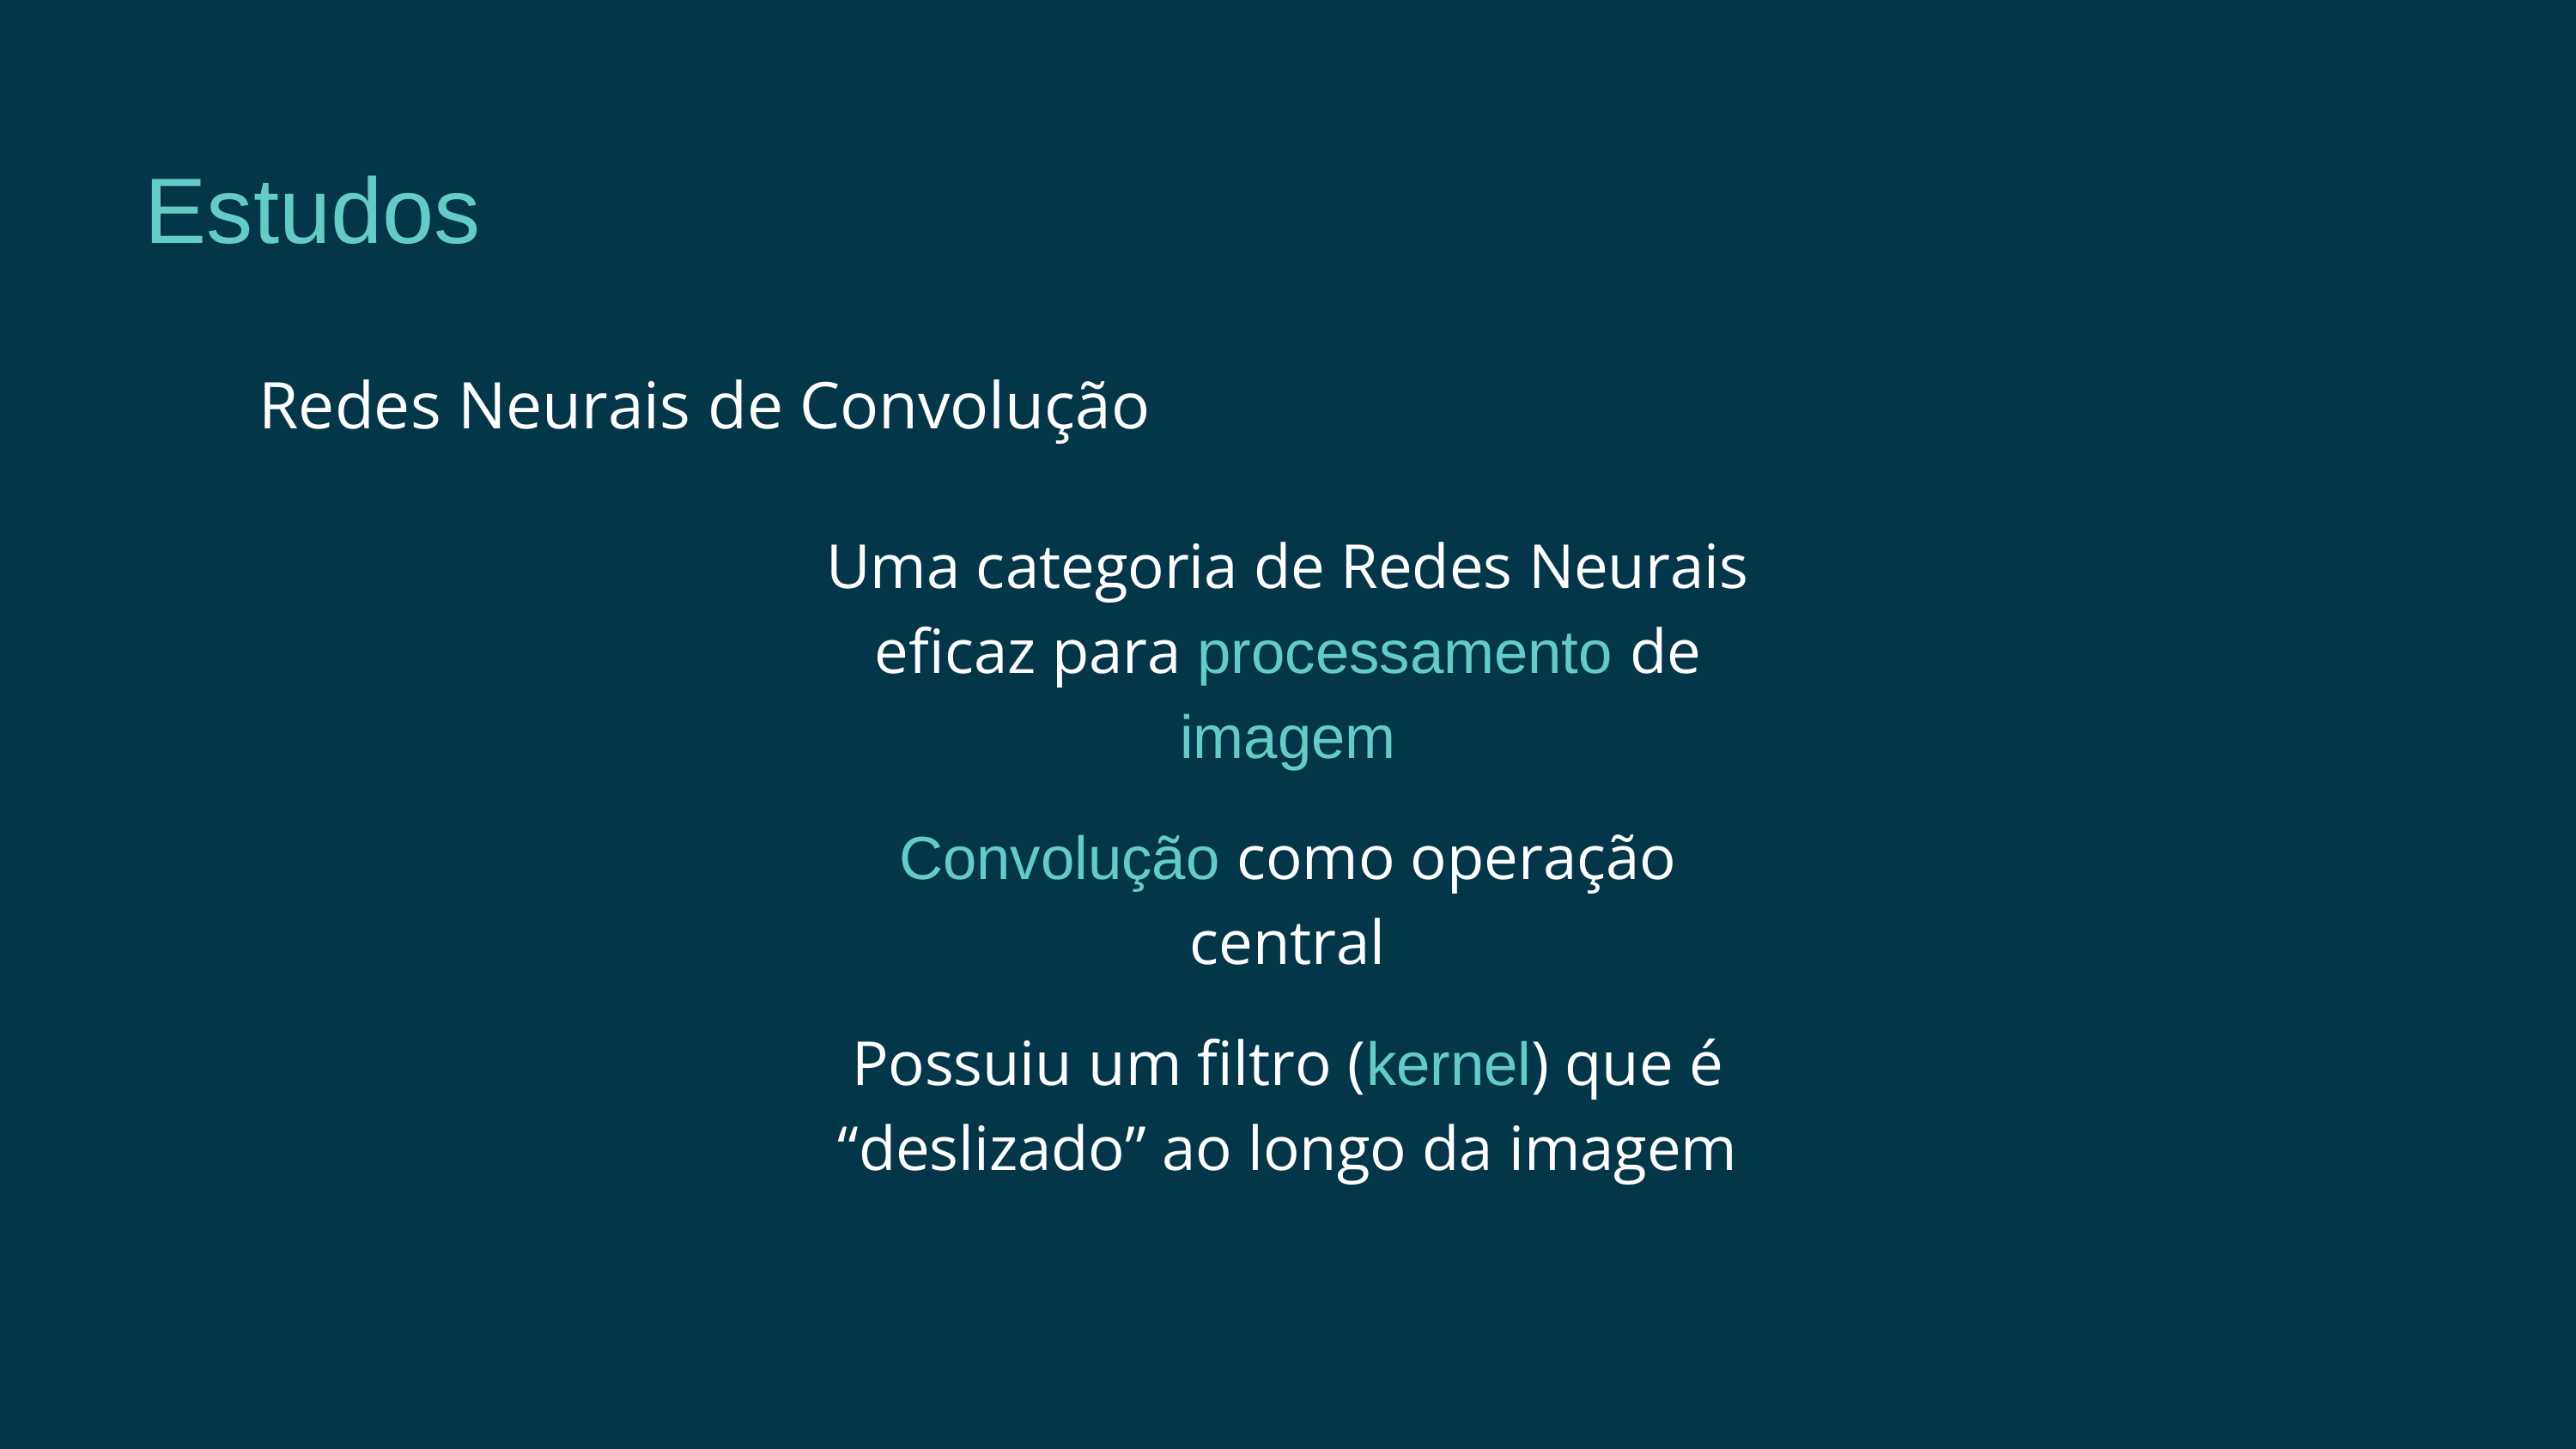

Estudos
Redes Neurais de Convolução
Uma categoria de Redes Neurais eficaz para processamento de imagem
Convolução como operação central
Possuiu um filtro (kernel) que é “deslizado” ao longo da imagem